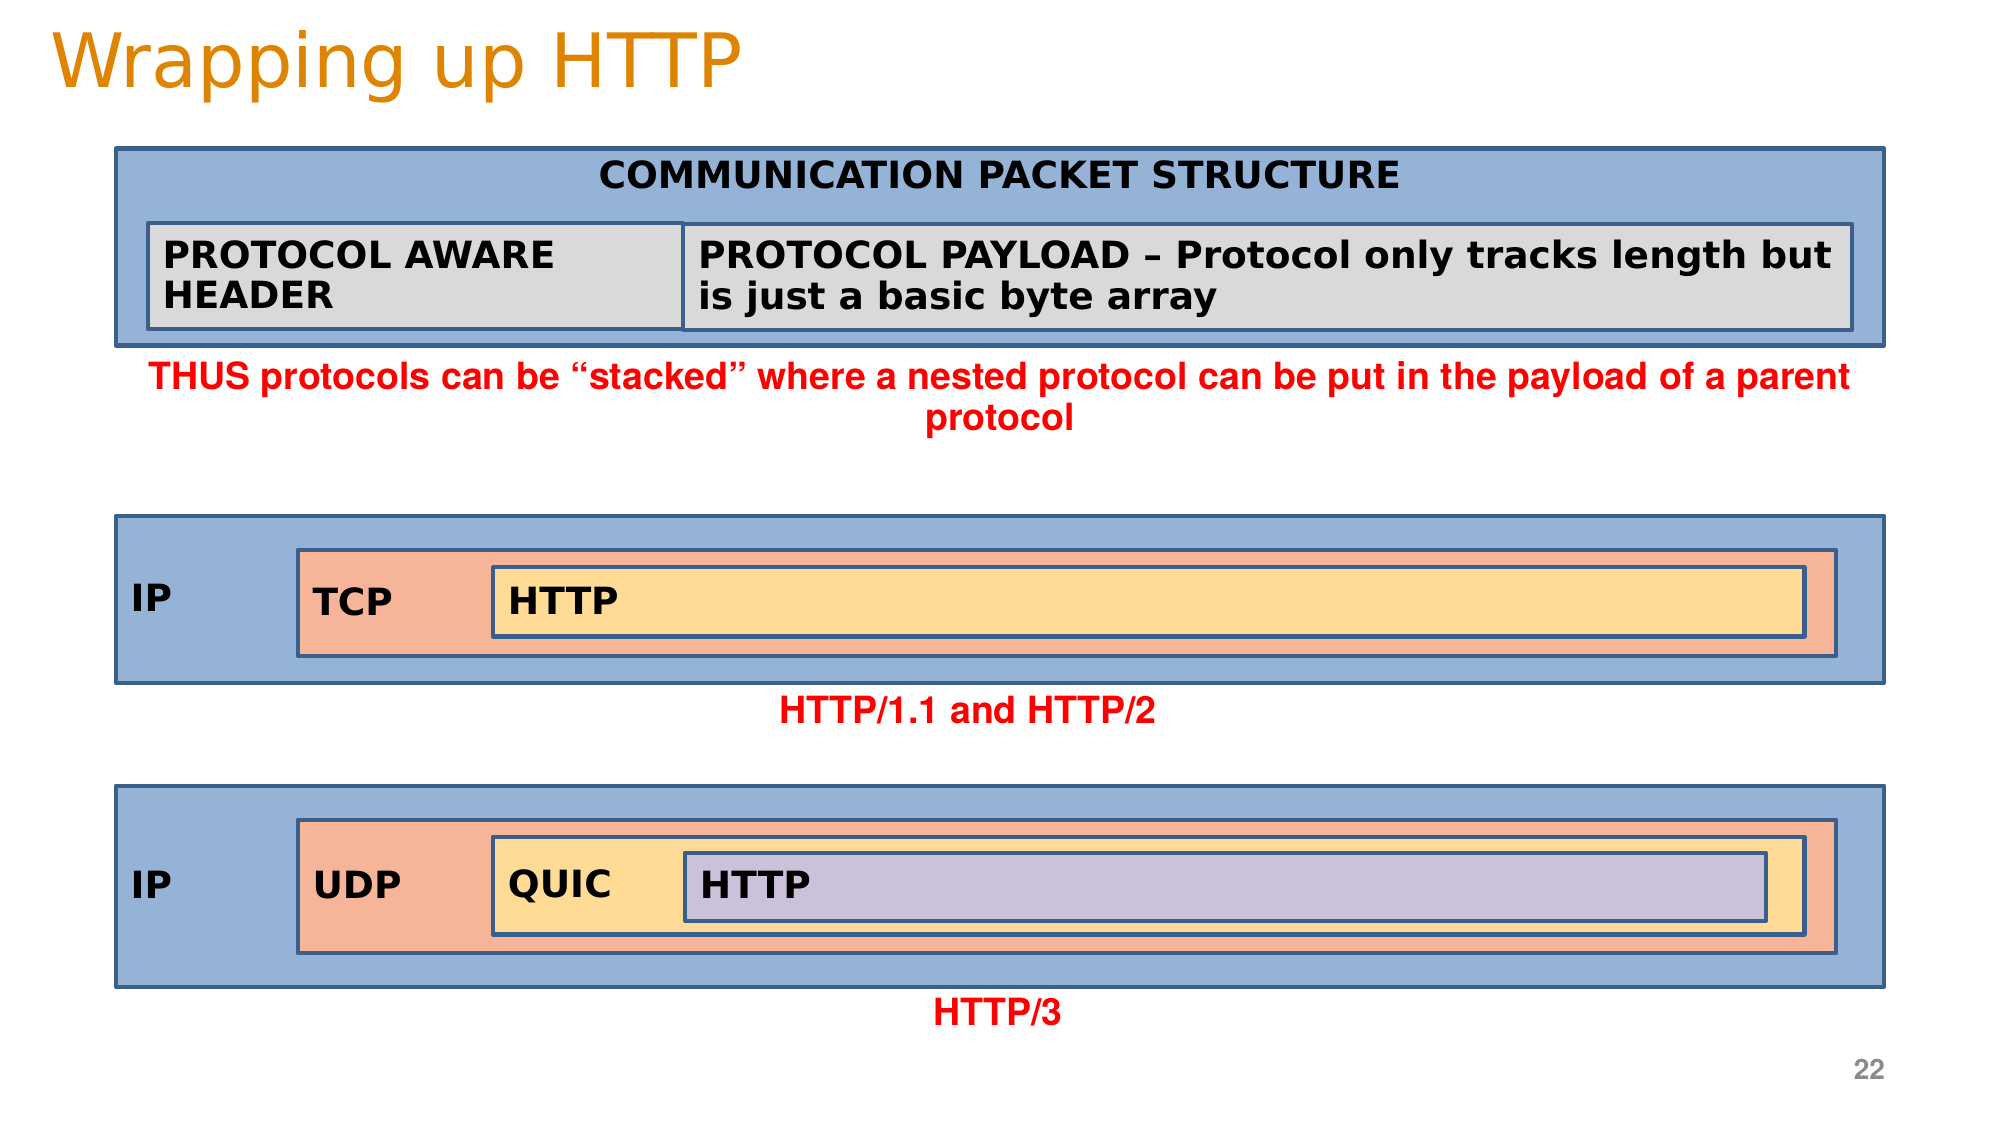

# Wrapping up HTTP
COMMUNICATION PACKET STRUCTURE
PROTOCOL AWARE HEADER
PROTOCOL PAYLOAD – Protocol only tracks length but is just a basic byte array
THUS protocols can be “stacked” where a nested protocol can be put in the payload of a parent protocol
IP
TCP
HTTP
HTTP/1.1 and HTTP/2
IP
UDP
QUIC
HTTP
HTTP/3
22